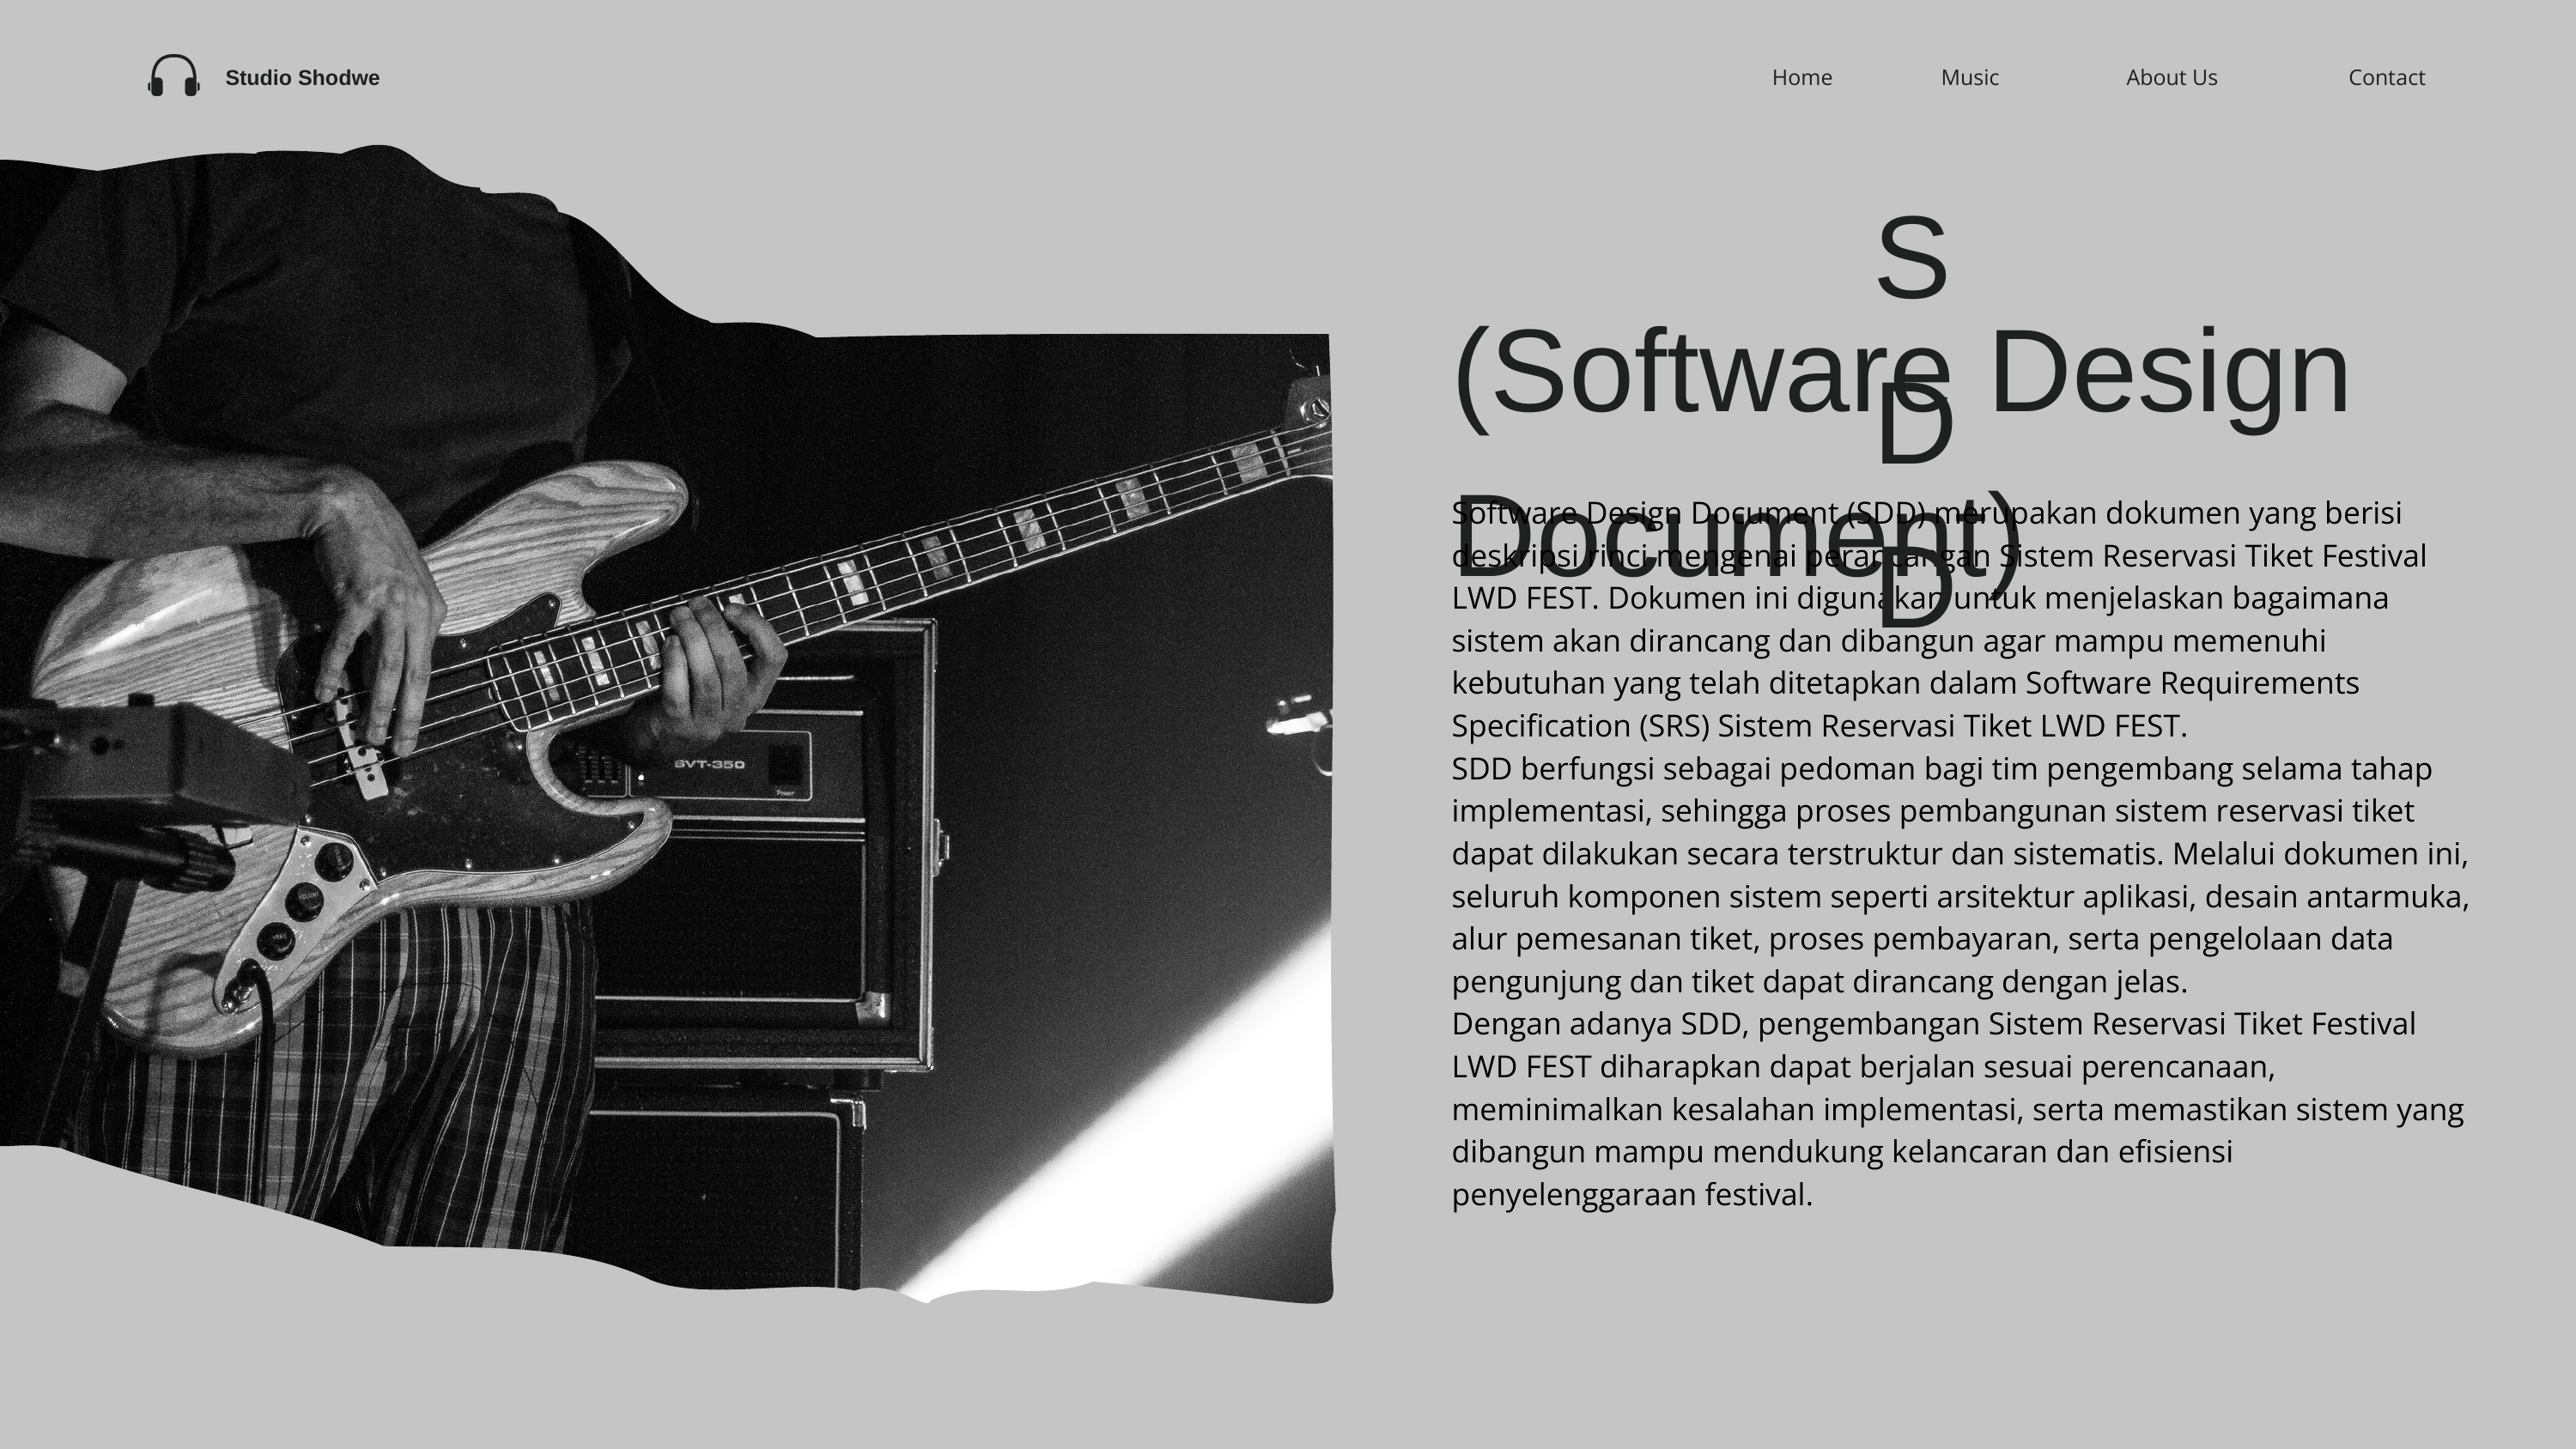

Home
Music
About Us
Contact
Studio Shodwe

SDD
(Software Design Document)
Software Design Document (SDD) merupakan dokumen yang berisi deskripsi rinci mengenai perancangan Sistem Reservasi Tiket Festival LWD FEST. Dokumen ini digunakan untuk menjelaskan bagaimana sistem akan dirancang dan dibangun agar mampu memenuhi kebutuhan yang telah ditetapkan dalam Software Requirements Specification (SRS) Sistem Reservasi Tiket LWD FEST.
SDD berfungsi sebagai pedoman bagi tim pengembang selama tahap implementasi, sehingga proses pembangunan sistem reservasi tiket dapat dilakukan secara terstruktur dan sistematis. Melalui dokumen ini, seluruh komponen sistem seperti arsitektur aplikasi, desain antarmuka, alur pemesanan tiket, proses pembayaran, serta pengelolaan data pengunjung dan tiket dapat dirancang dengan jelas.
Dengan adanya SDD, pengembangan Sistem Reservasi Tiket Festival LWD FEST diharapkan dapat berjalan sesuai perencanaan, meminimalkan kesalahan implementasi, serta memastikan sistem yang dibangun mampu mendukung kelancaran dan efisiensi penyelenggaraan festival.